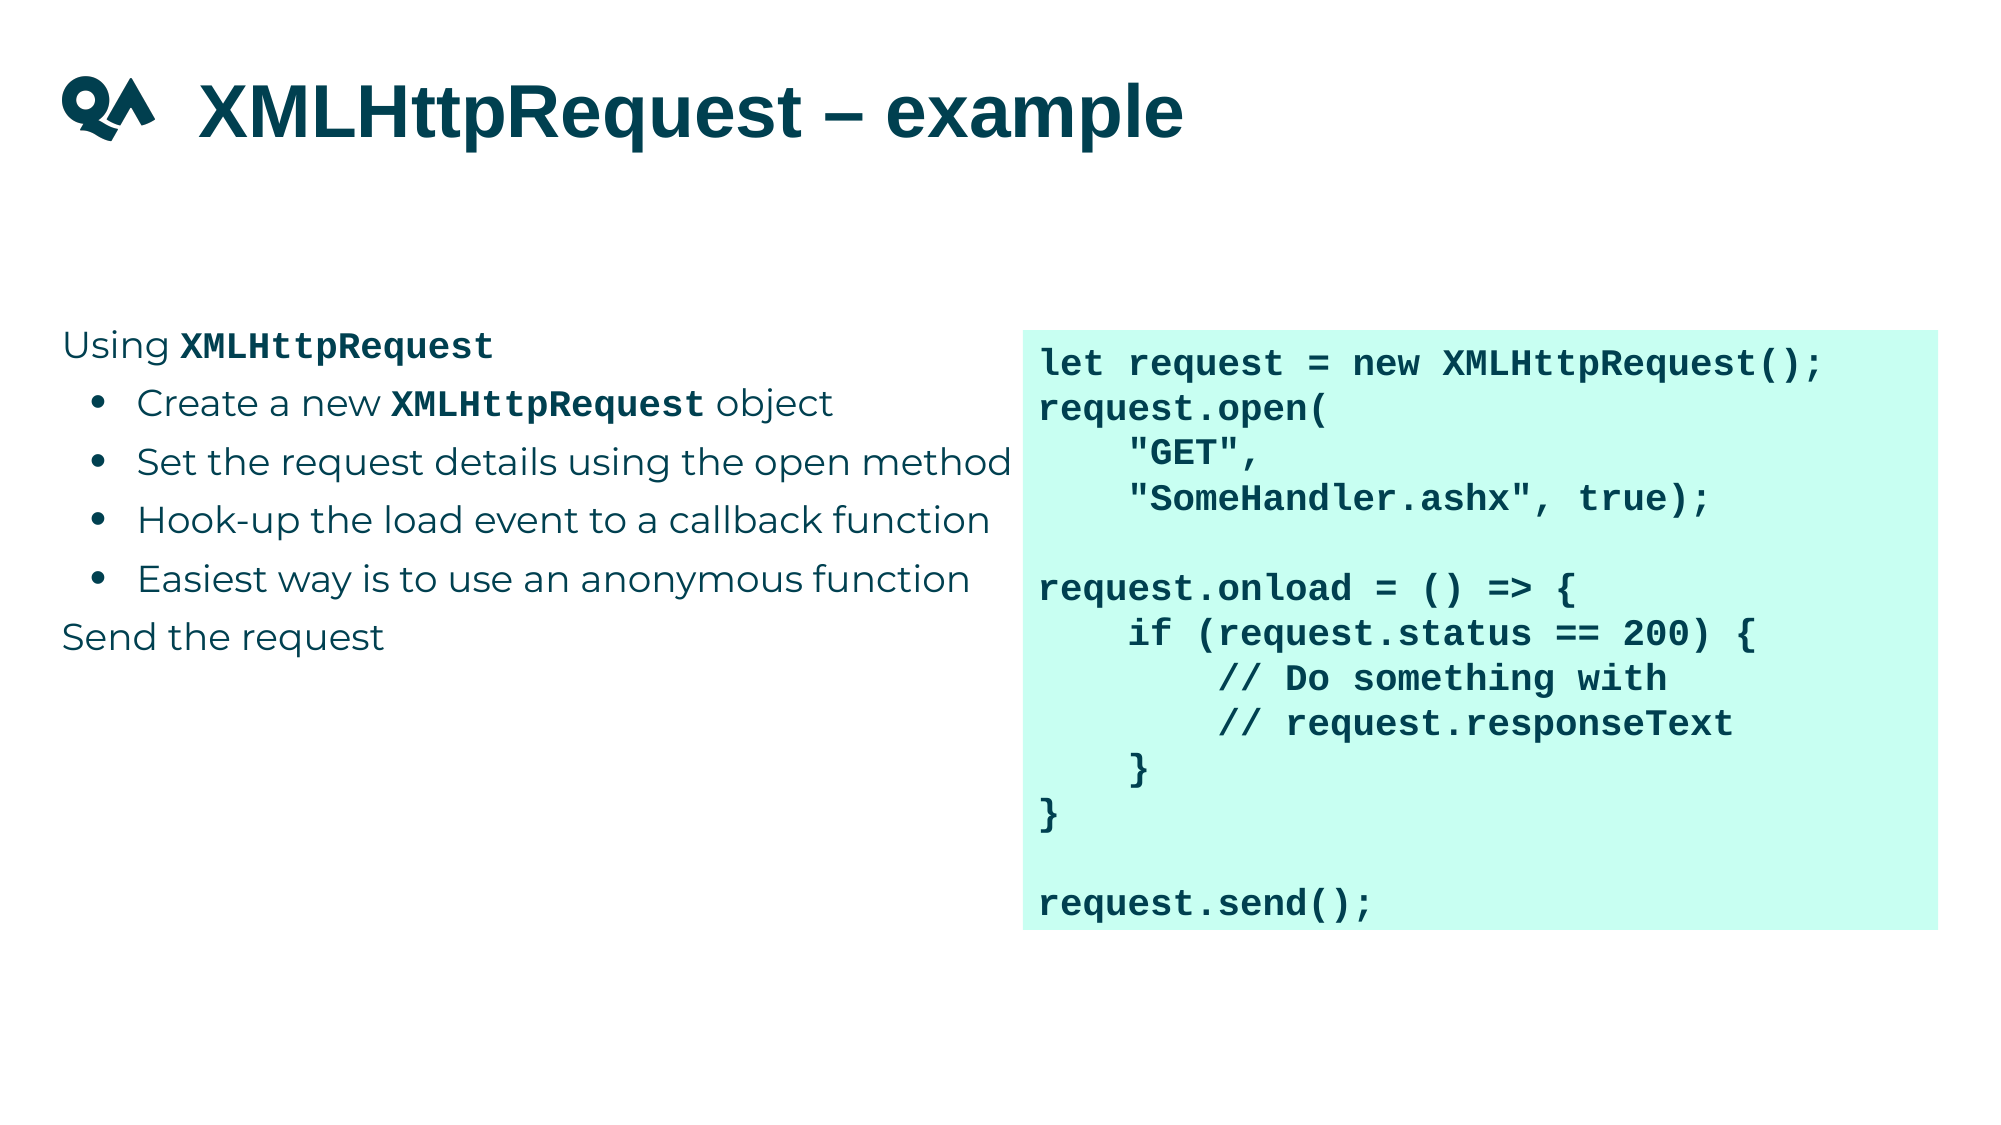

XMLHttpRequest – example

Using XMLHttpRequest
Create a new XMLHttpRequest object
Set the request details using the open method
Hook-up the load event to a callback function
Easiest way is to use an anonymous function
Send the request
let request = new XMLHttpRequest();
request.open(
    "GET",
    "SomeHandler.ashx", true);

request.onload = () => {
    if (request.status == 200) {
        // Do something with
        // request.responseText
    }
}

request.send();